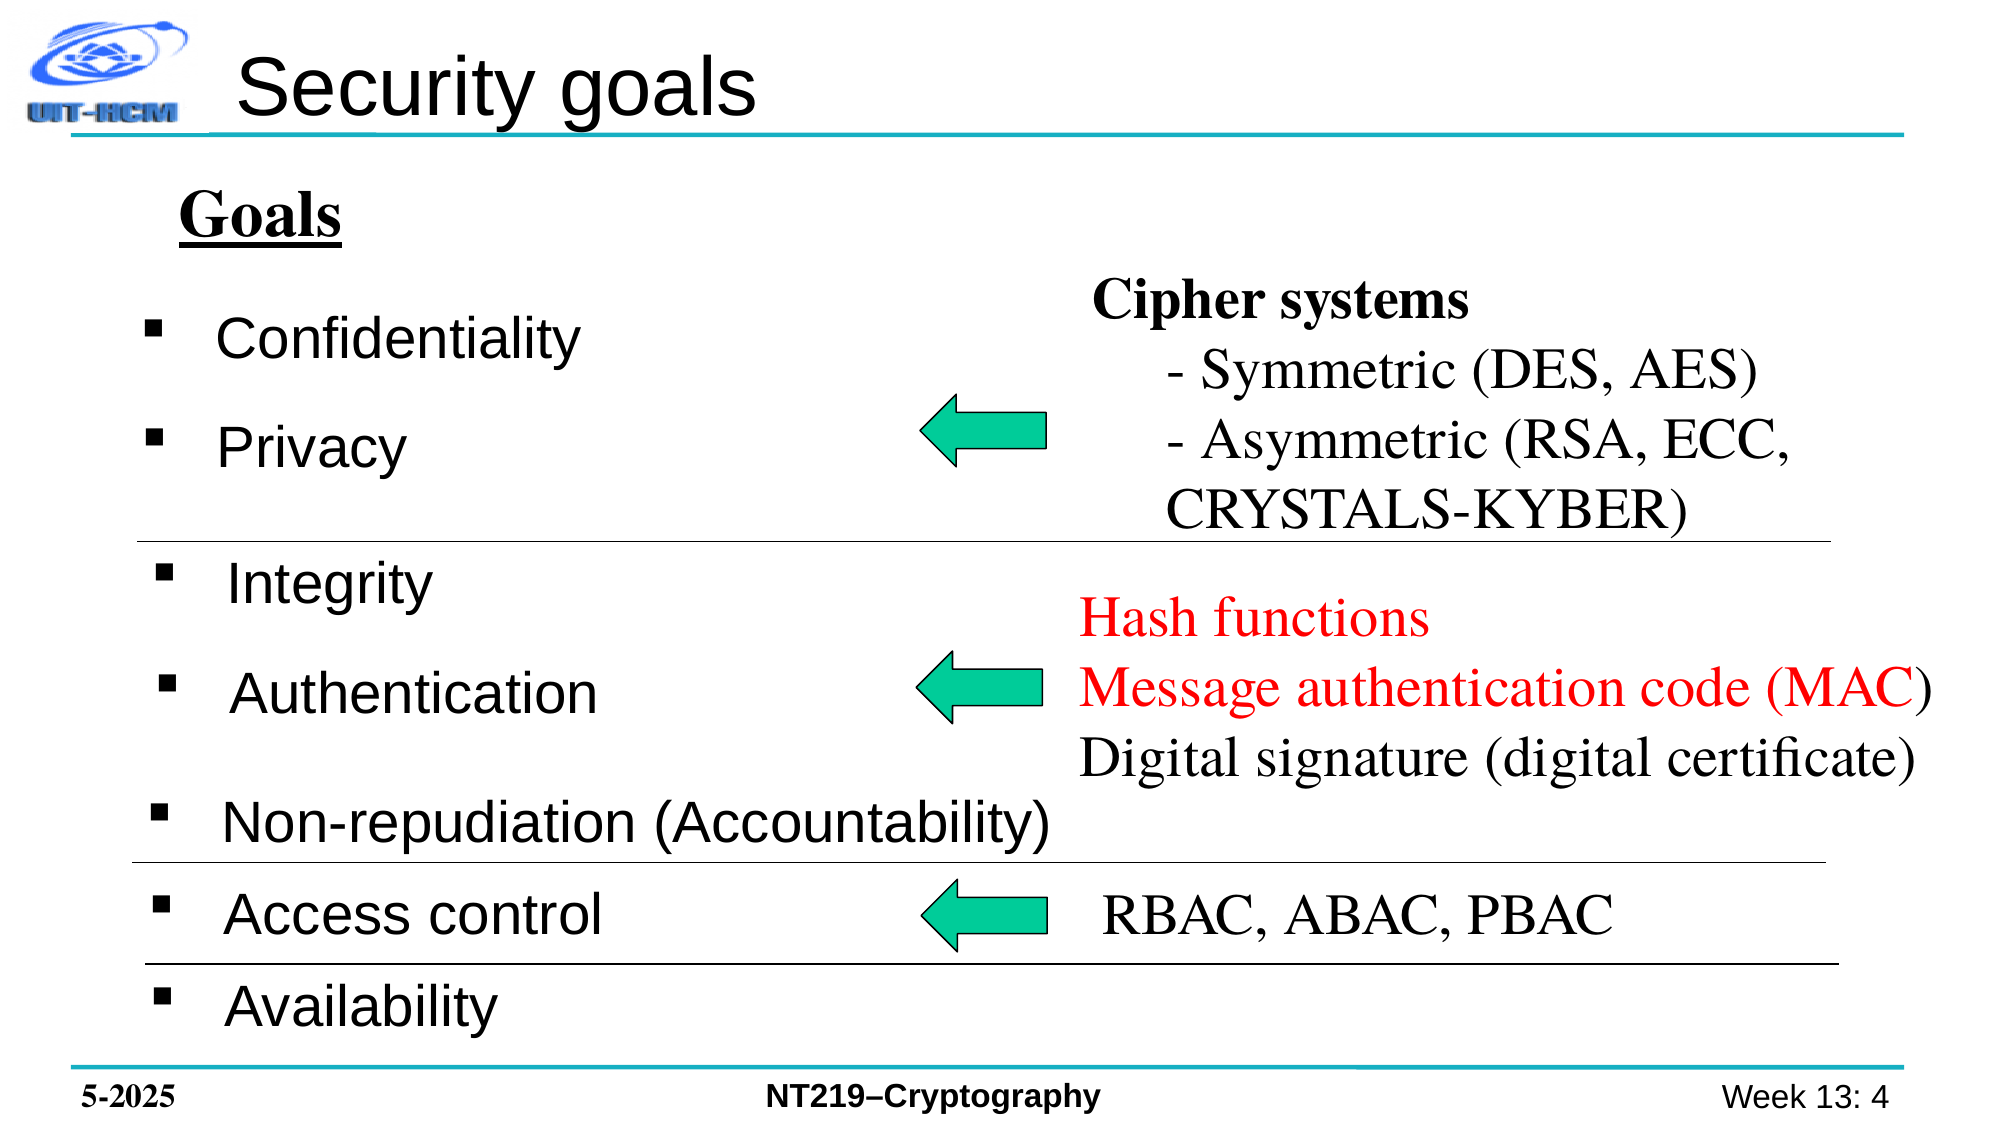

# Security goals
Goals
Cipher systems
- Symmetric (DES, AES)
- Asymmetric (RSA, ECC, CRYSTALS-KYBER)
Confidentiality

Privacy
Integrity
Hash functions
Message authentication code (MAC)
Digital signature (digital certificate)

Authentication
Non-repudiation (Accountability)

Access control
RBAC, ABAC, PBAC
Availability